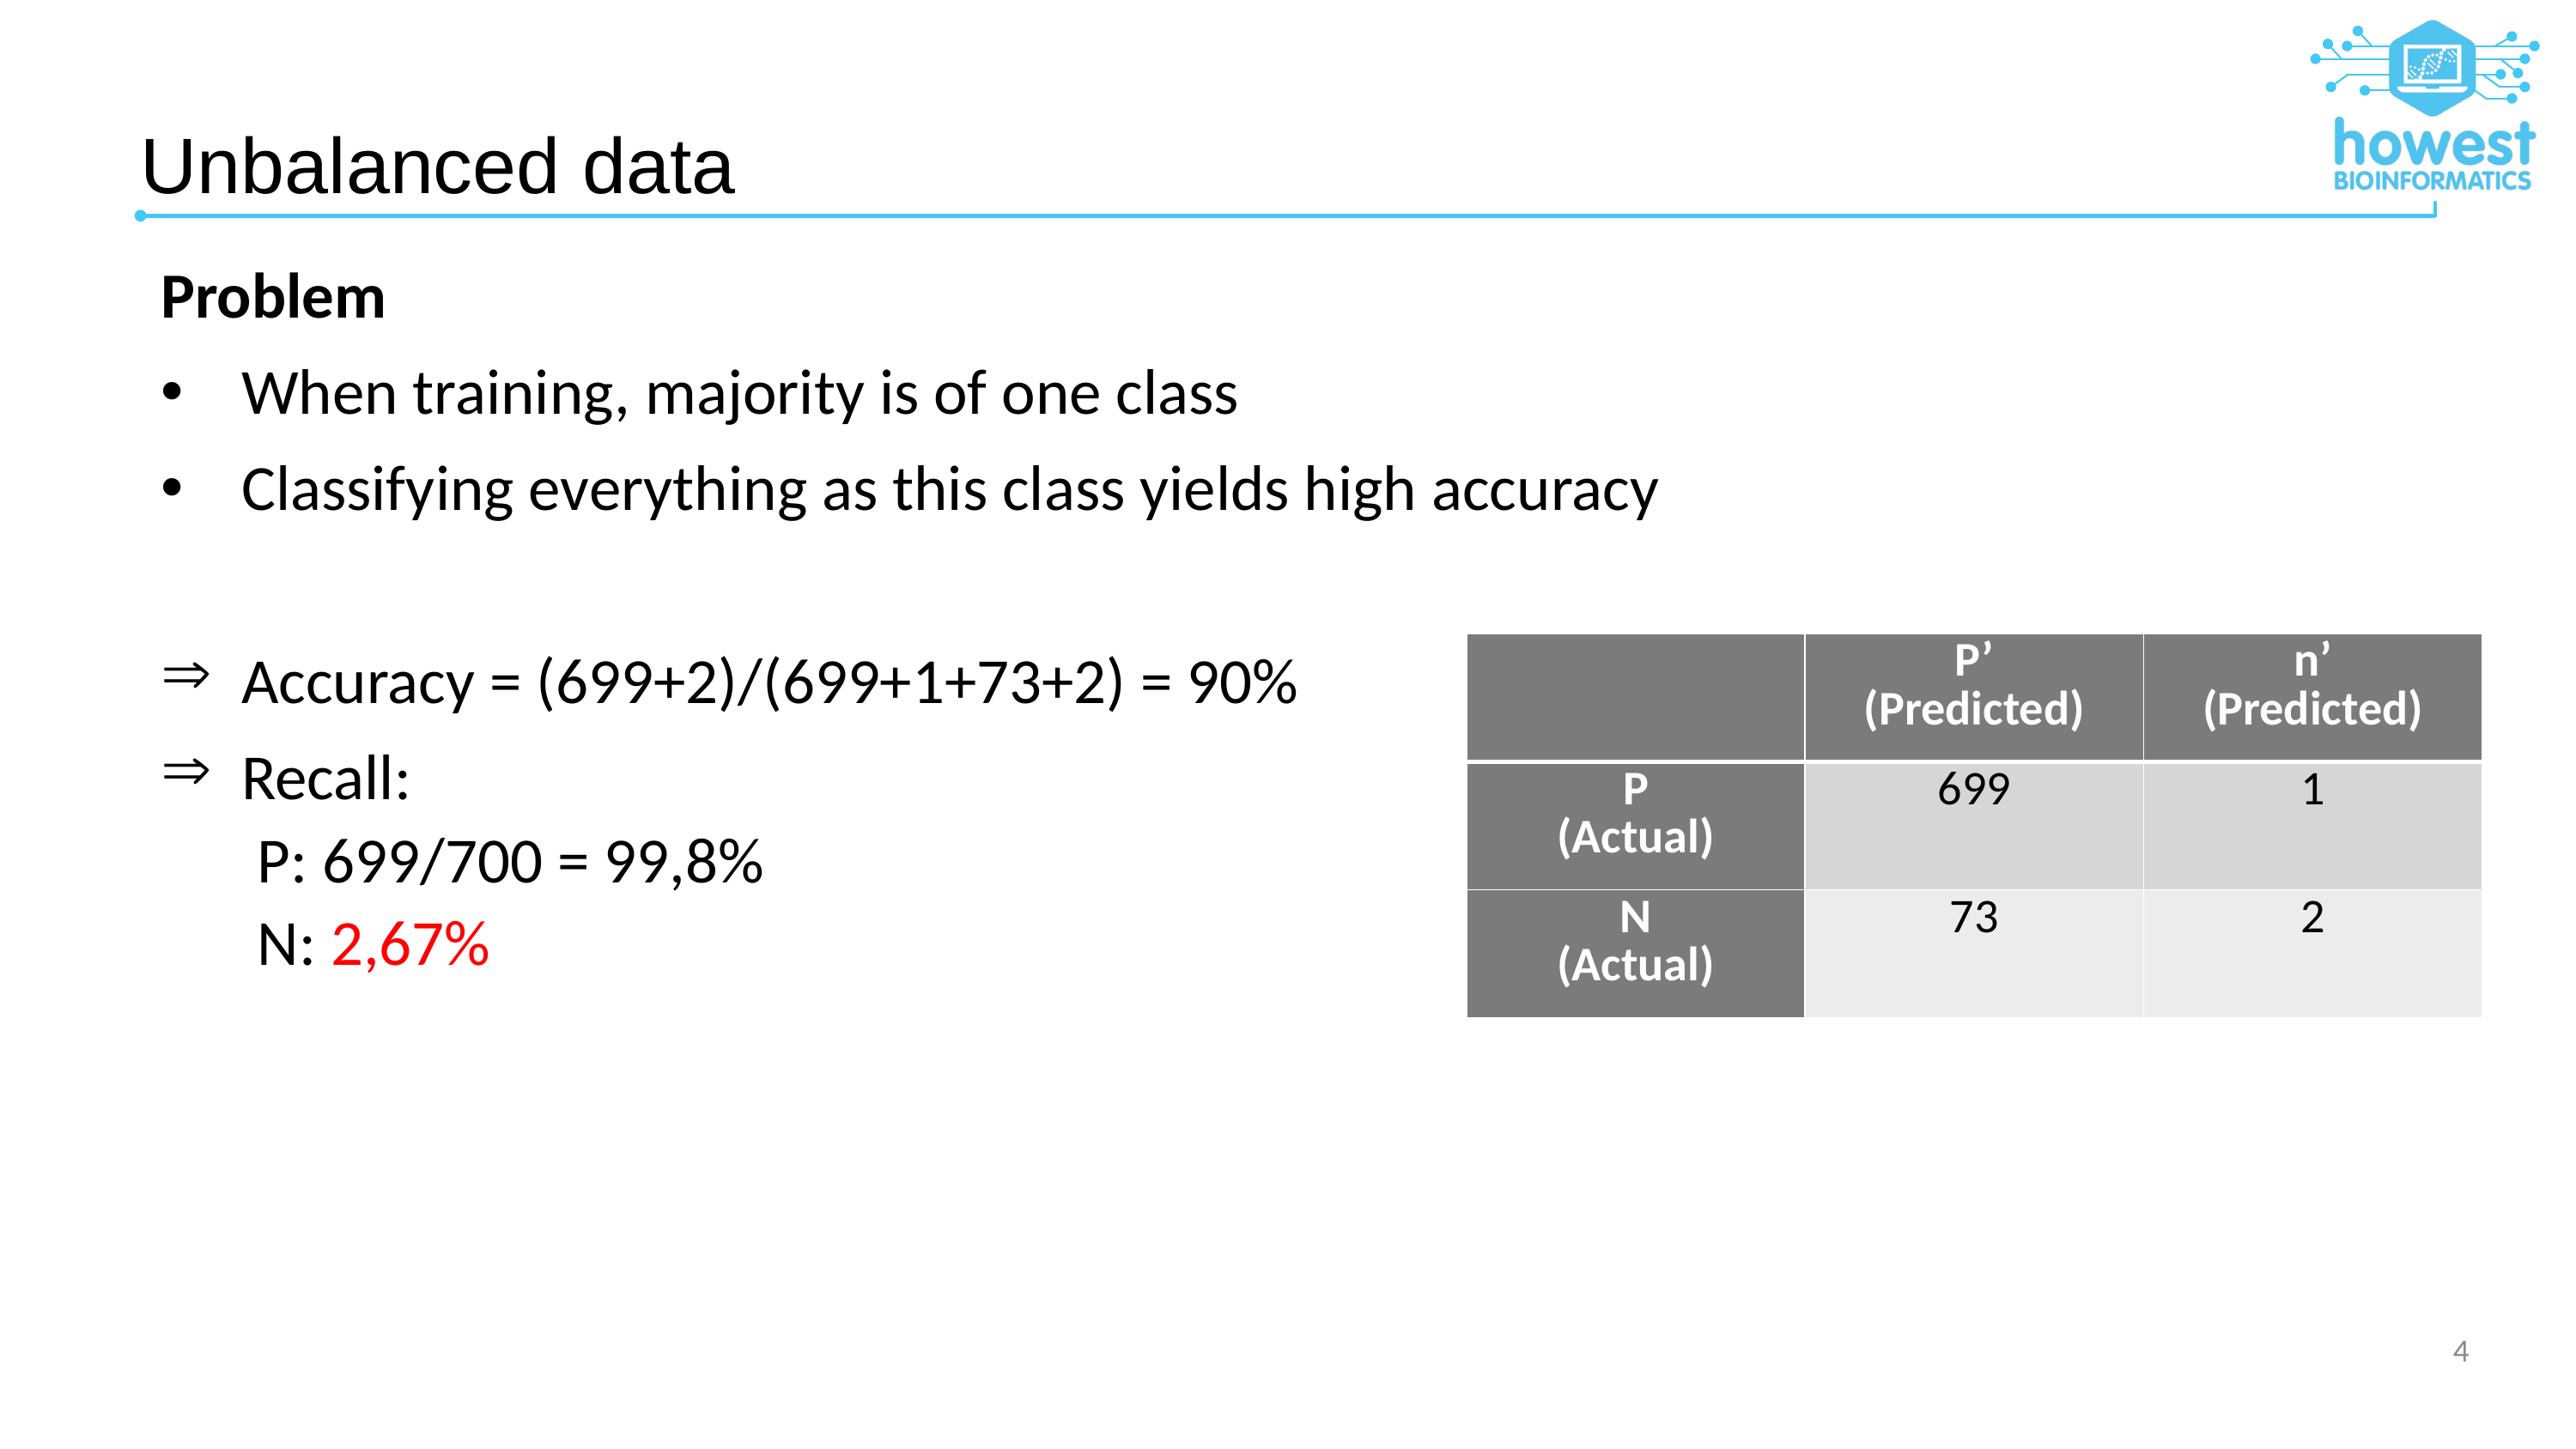

# Unbalanced data
Problem
When training, majority is of one class
Classifying everything as this class yields high accuracy

Accuracy = (699+2)/(699+1+73+2) = 90%
Recall:
P: 699/700 = 99,8%
N: 2,67%

|  | P’ (Predicted) | n’ (Predicted) |
| --- | --- | --- |
| P (Actual) | 699 | 1 |
| N (Actual) | 73 | 2 |
4